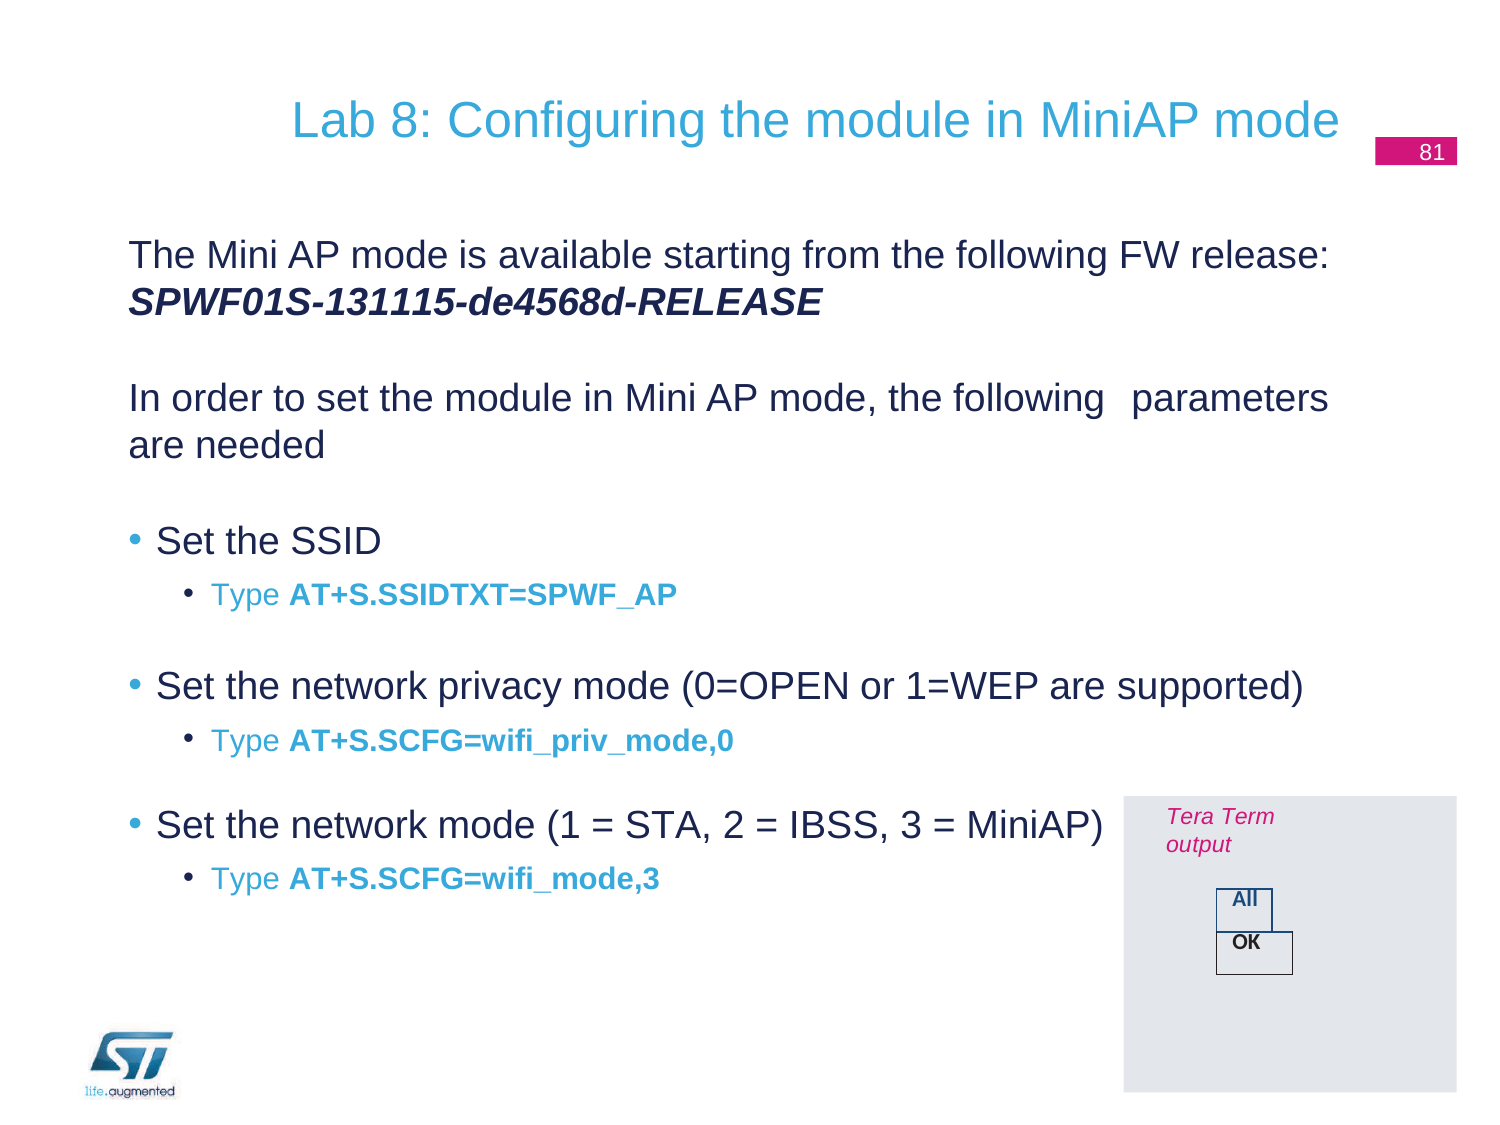

# Lab 8: Configuring the module in MiniAP mode
81
The Mini AP mode is available starting from the following FW release:
SPWF01S-131115-de4568d-RELEASE

In order to set the module in Mini AP mode, the following	parameters are needed

Set the SSID
Type AT+S.SSIDTXT=SPWF_AP

Set the network privacy mode (0=OPEN or 1=WEP are supported)
Type AT+S.SCFG=wifi_priv_mode,0

Set the network mode (1 = STA, 2 = IBSS, 3 = MiniAP)
Type AT+S.SCFG=wifi_mode,3
Tera Term output
| All |  |
| --- | --- |
| OK |  |